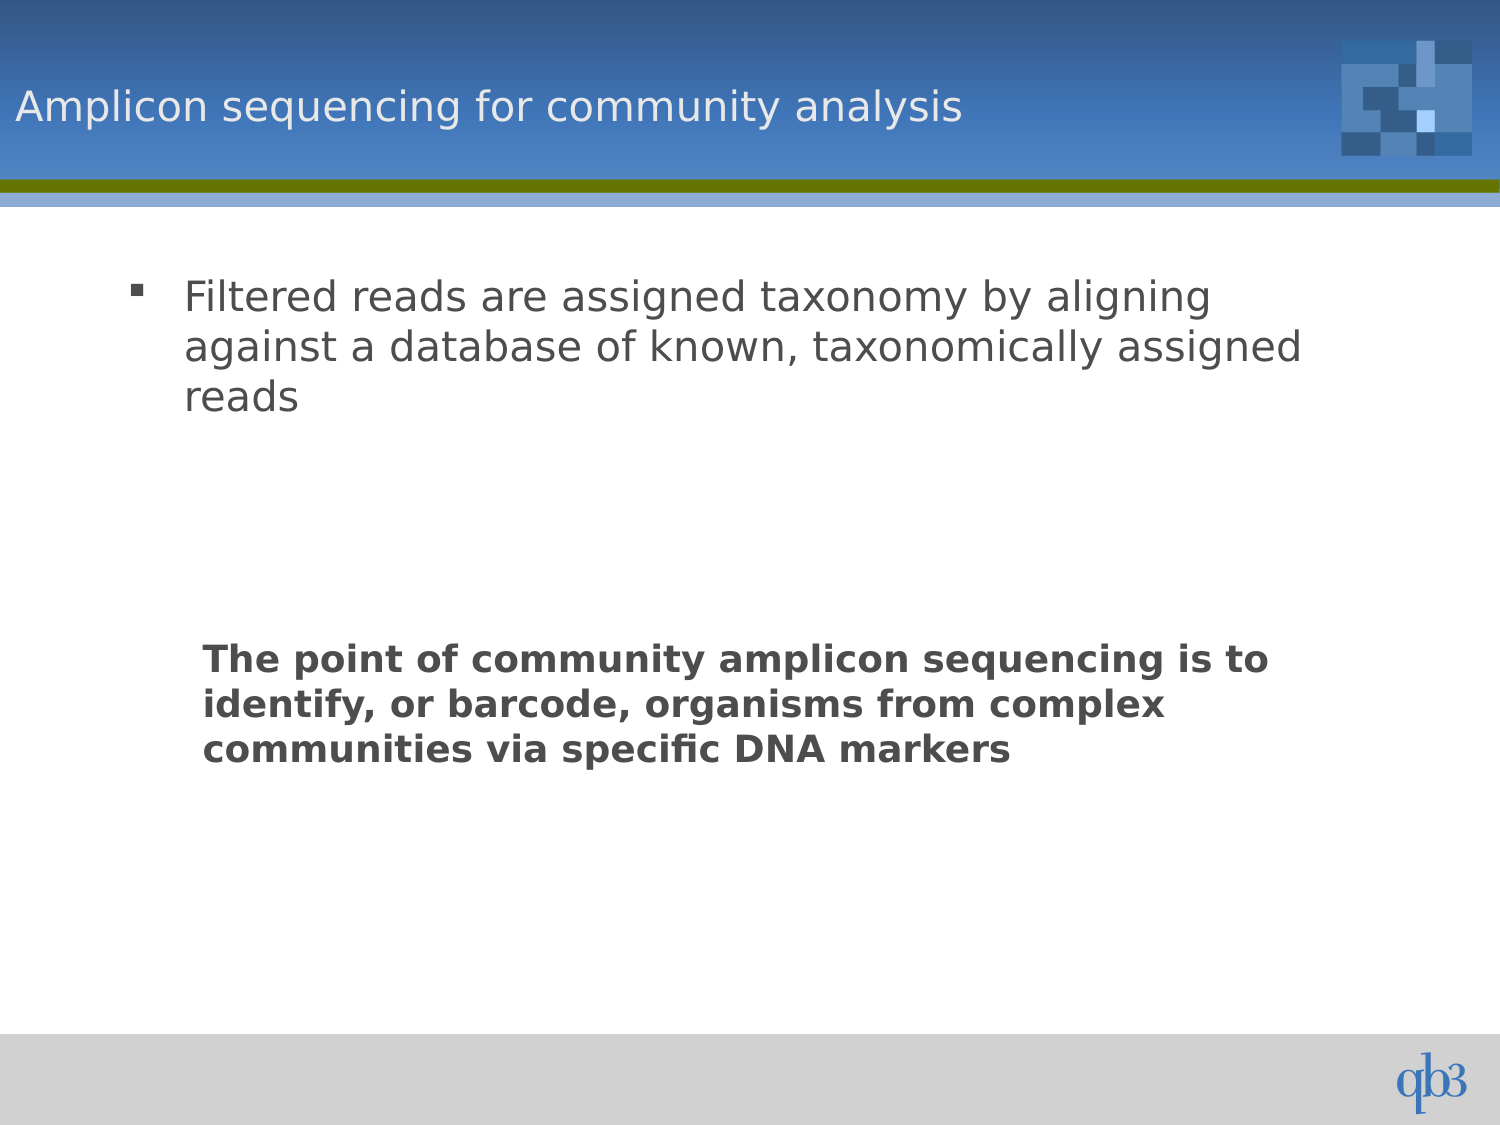

# Amplicon sequencing for community analysis
Filtered reads are assigned taxonomy by aligning against a database of known, taxonomically assigned reads

The point of community amplicon sequencing is to identify, or barcode, organisms from complex communities via specific DNA markers